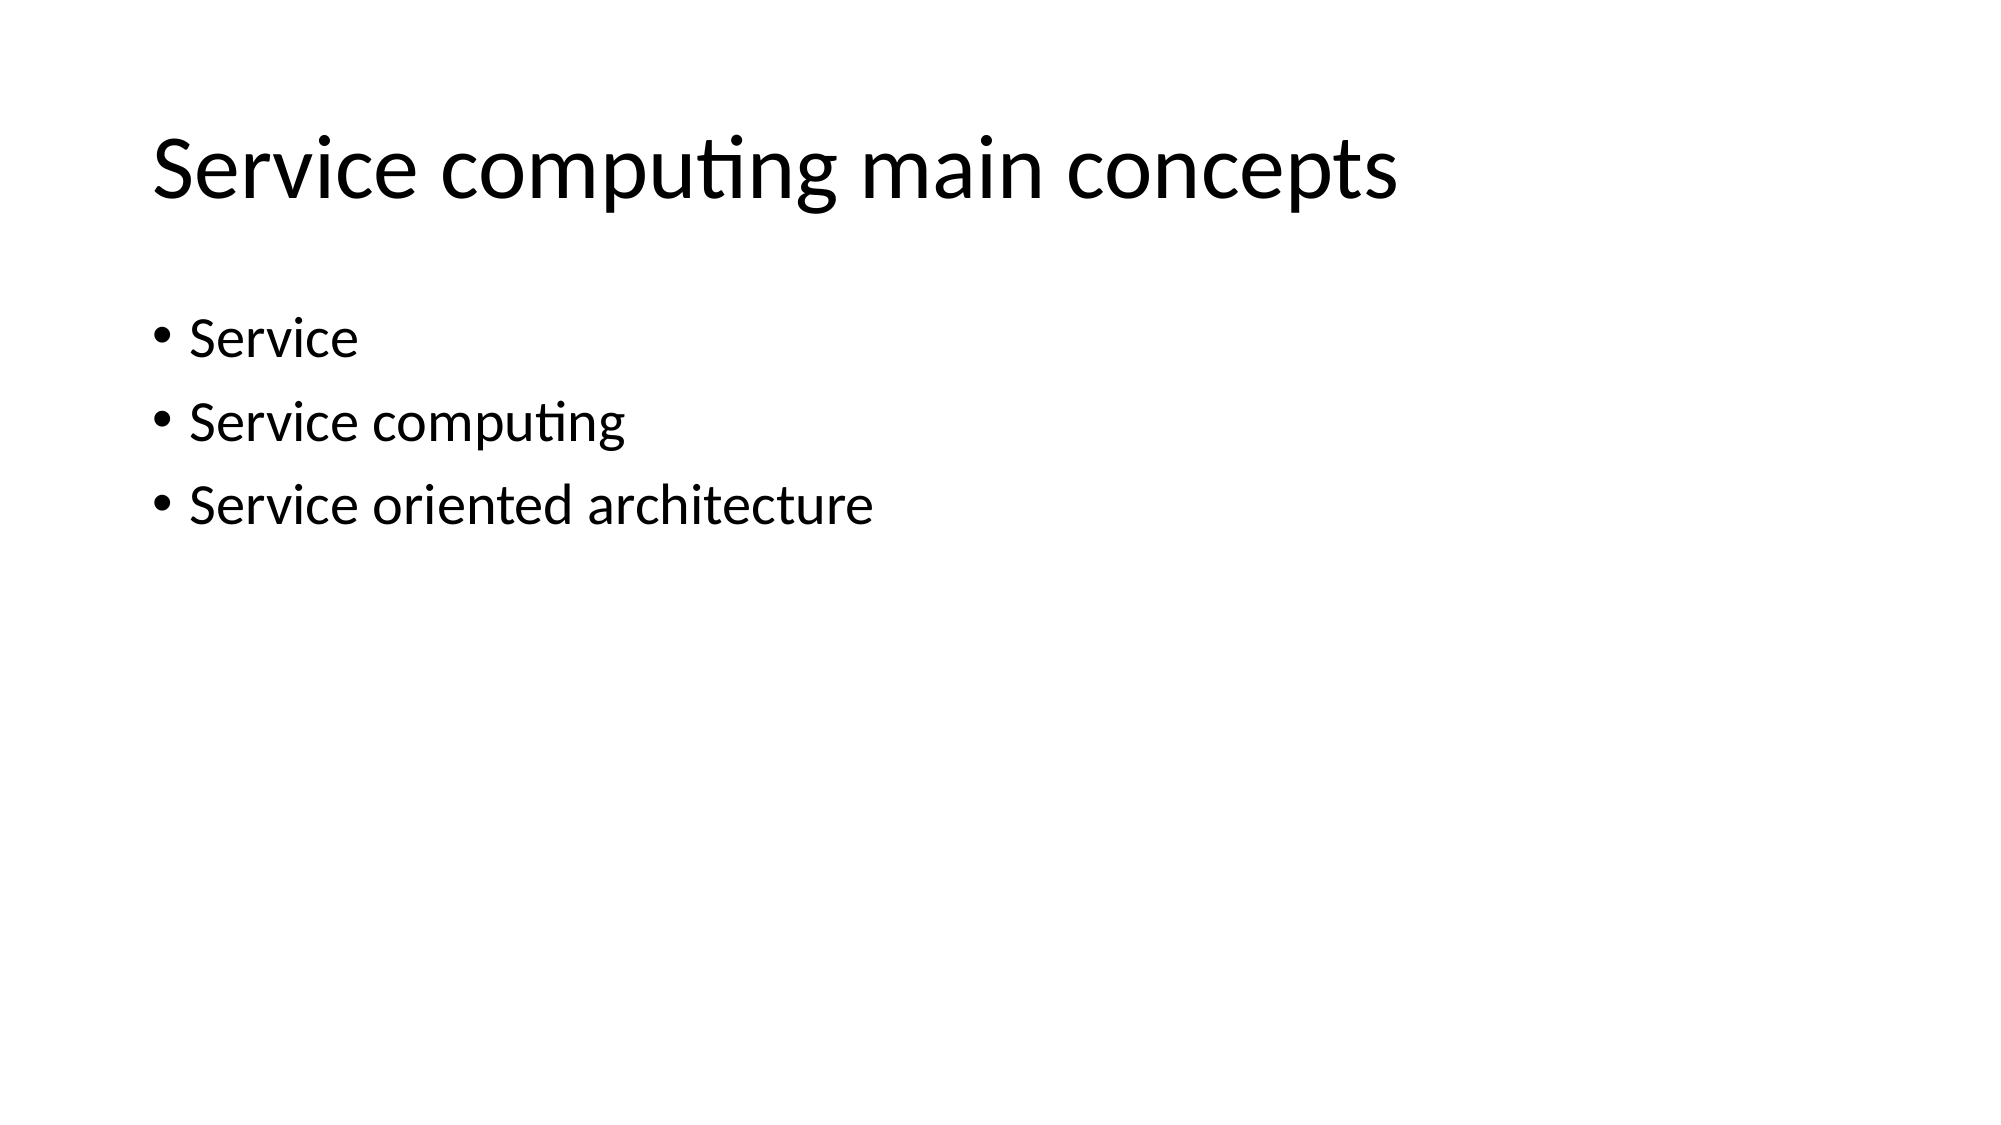

# Service computing main concepts
Service
Service computing
Service oriented architecture